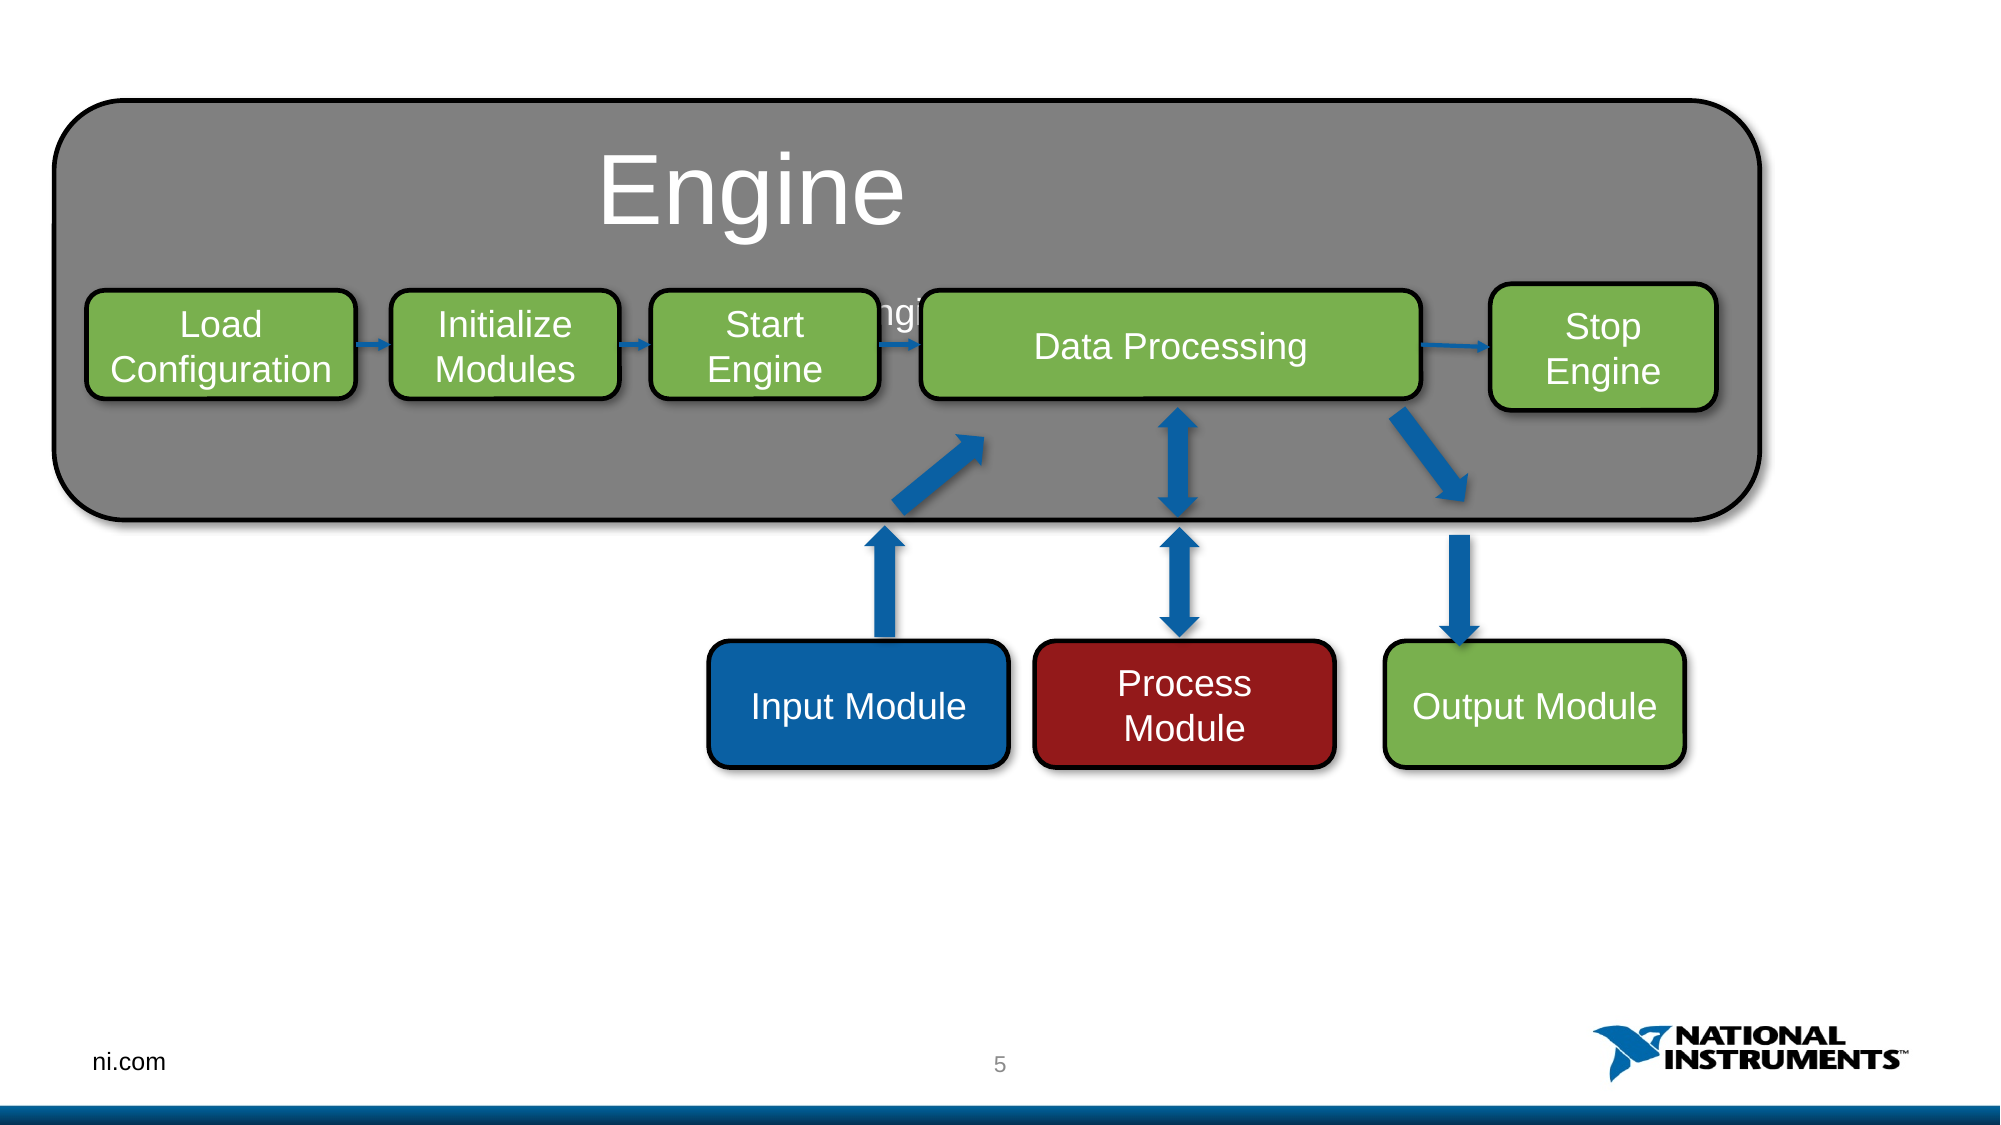

#
Engine
Engine
Stop Engine
Load Configuration
Initialize Modules
Start Engine
Data Processing

Process Module
Output Module
Input Module